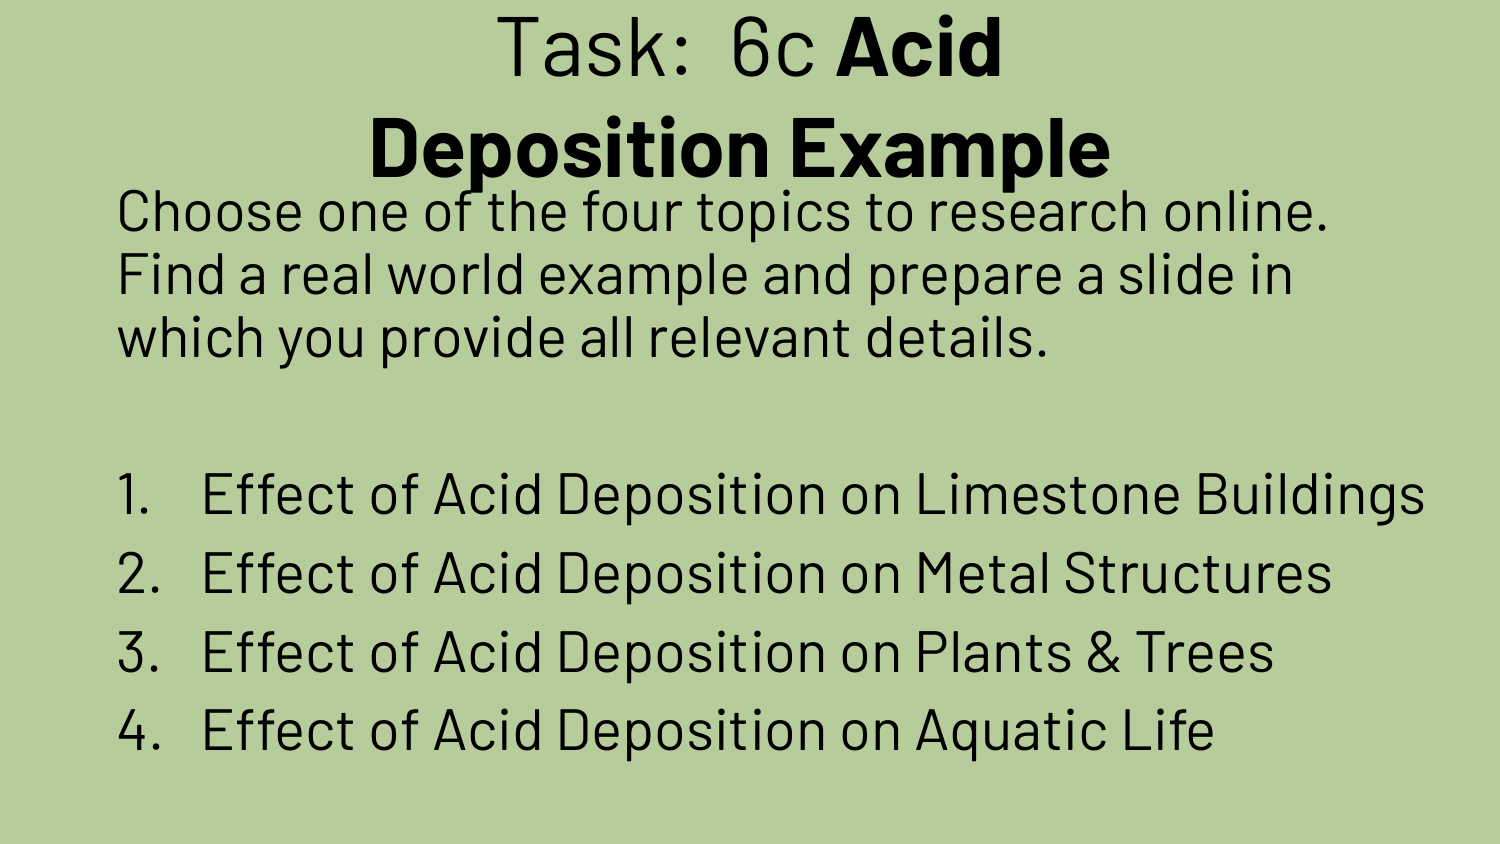

Task:  6c Acid Deposition Example
Choose one of the four topics to research online. Find a real world example and prepare a slide in which you provide all relevant details.

Effect of Acid Deposition on Limestone Buildings
Effect of Acid Deposition on Metal Structures
Effect of Acid Deposition on Plants & Trees
Effect of Acid Deposition on Aquatic Life